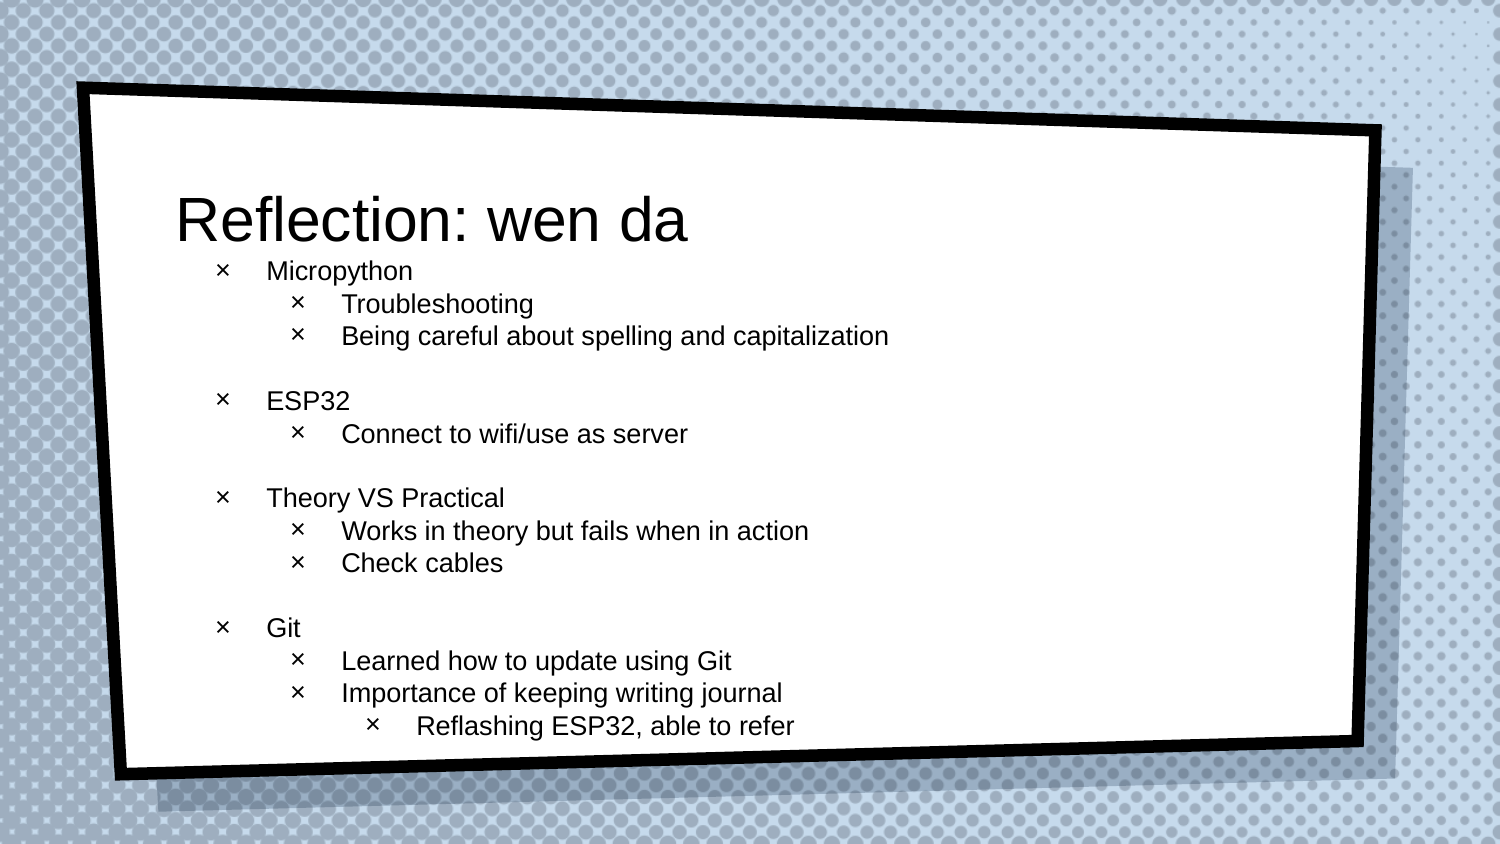

# Reflection: wen da
Micropython
Troubleshooting
Being careful about spelling and capitalization
ESP32
Connect to wifi/use as server
Theory VS Practical
Works in theory but fails when in action
Check cables
Git
Learned how to update using Git
Importance of keeping writing journal
Reflashing ESP32, able to refer